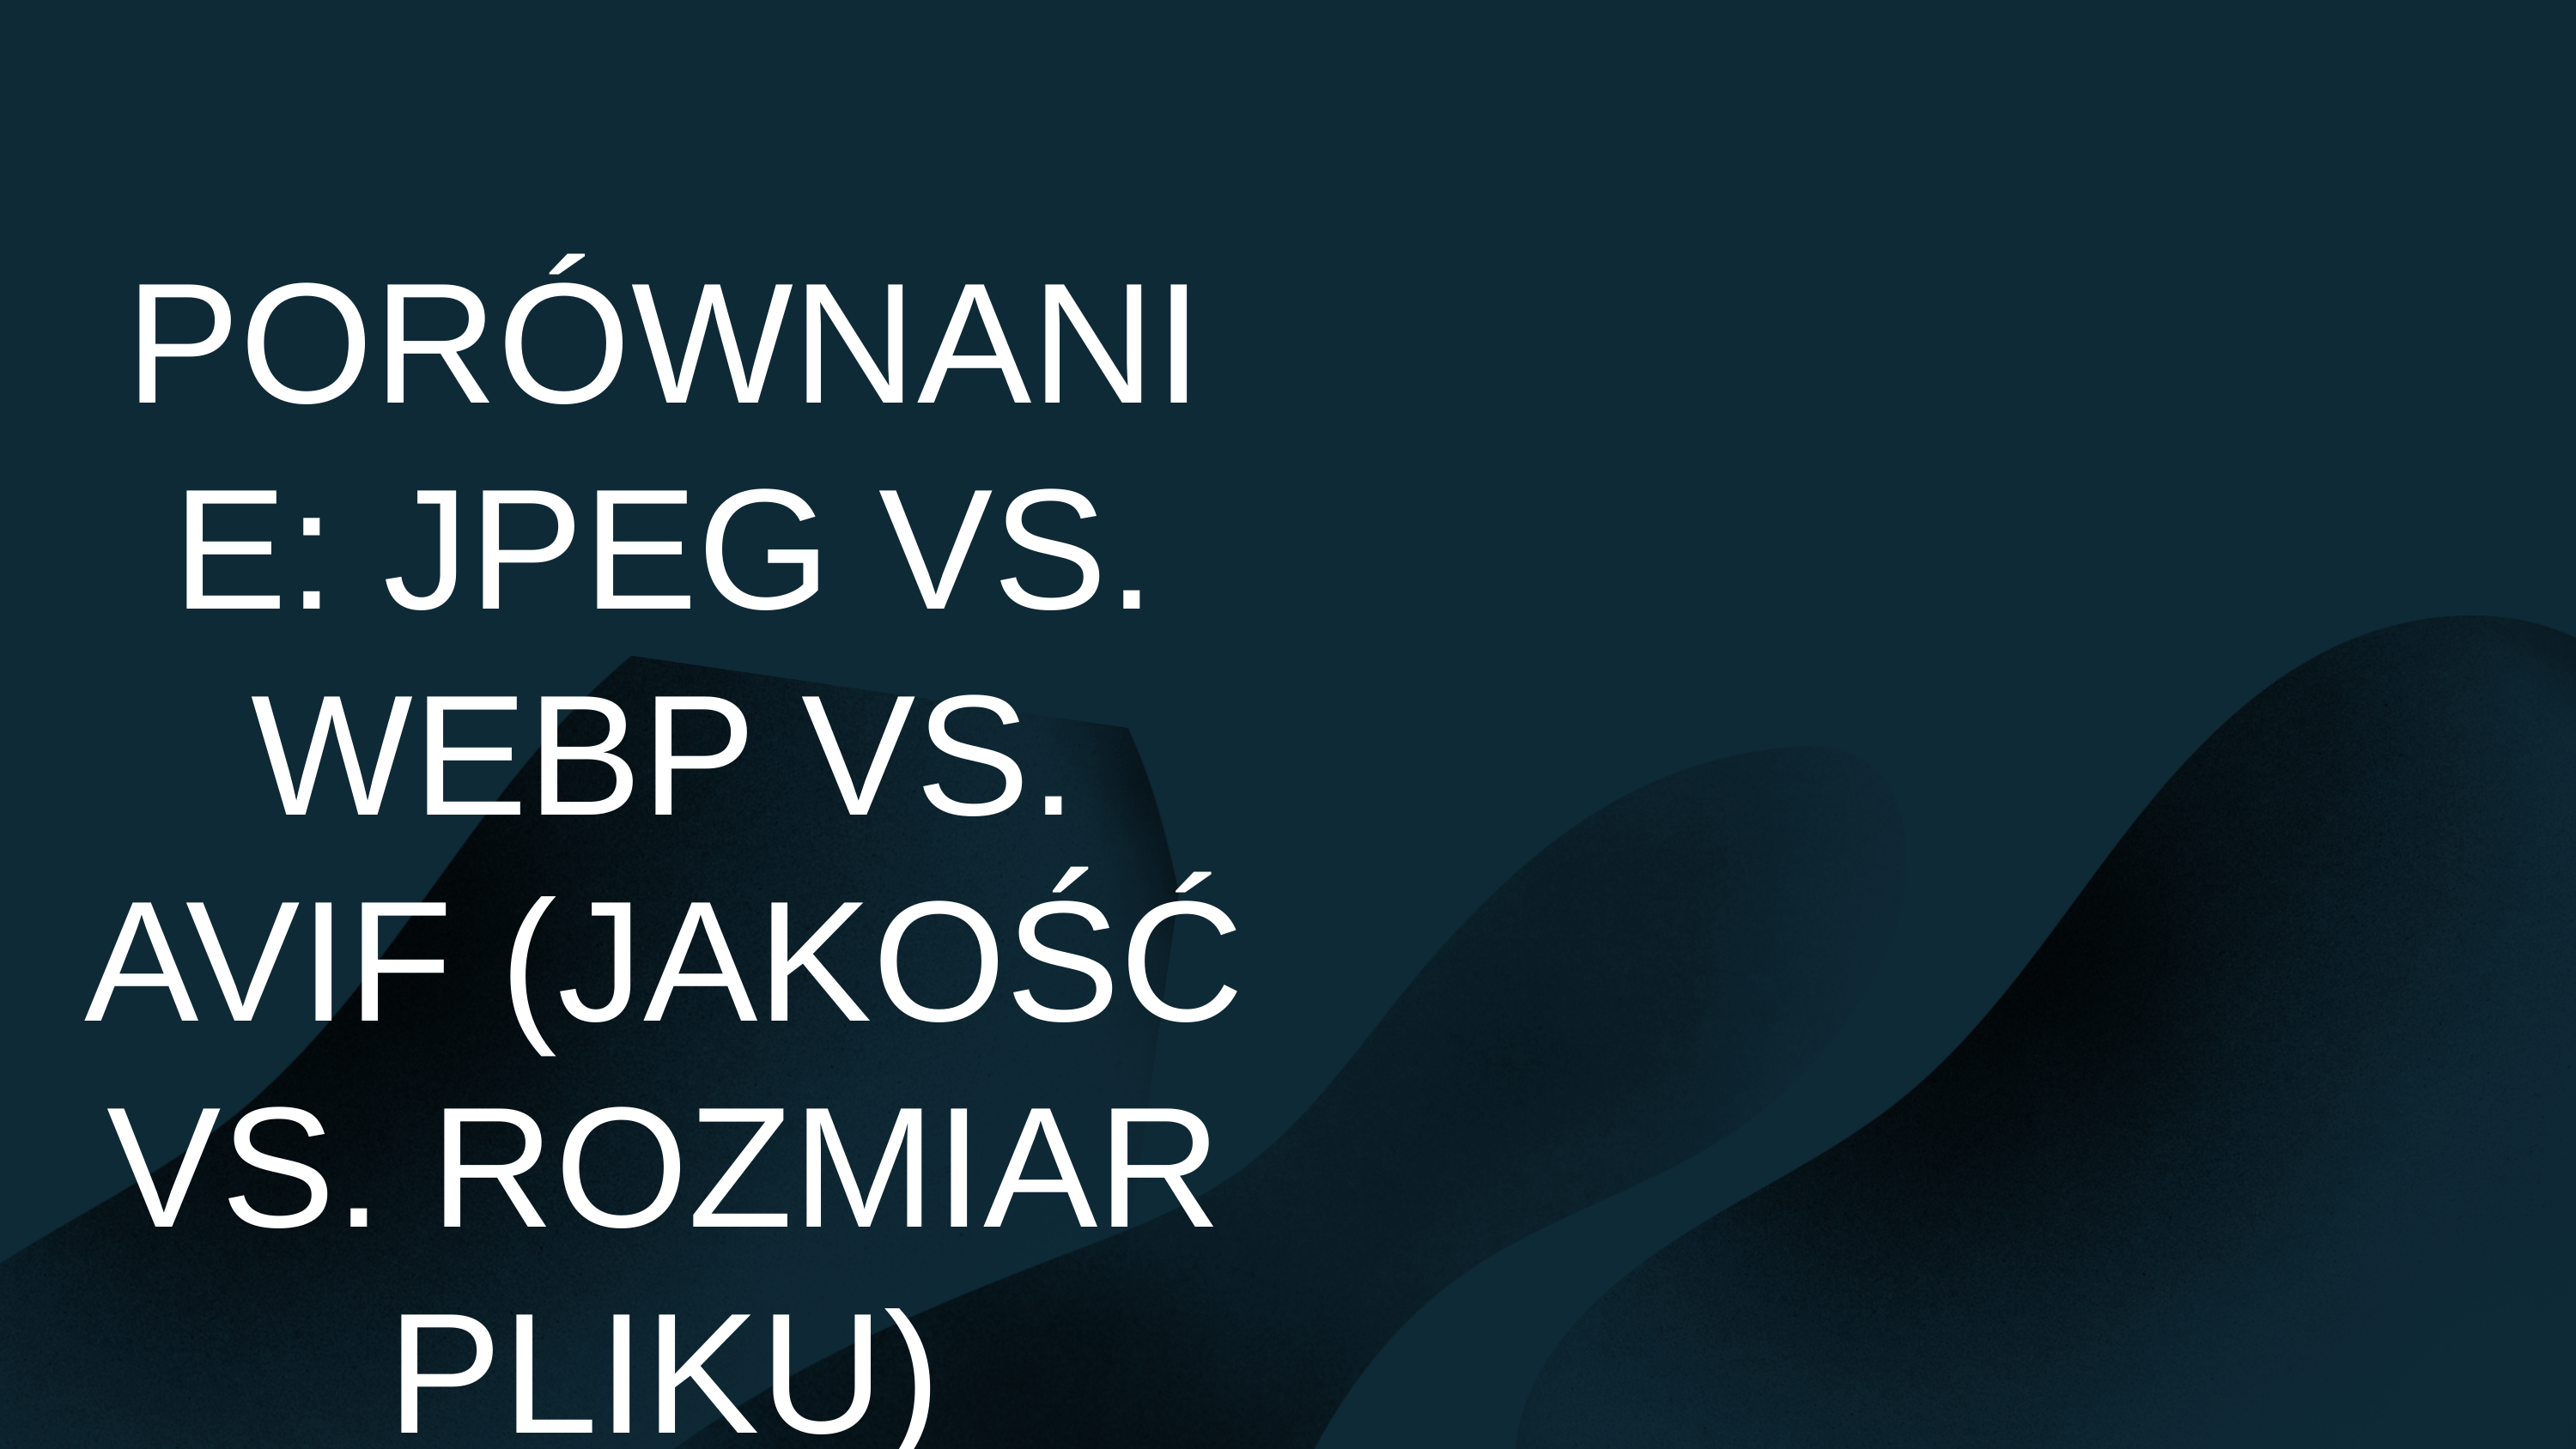

PORÓWNANIE: JPEG VS. WEBP VS. AVIF (JAKOŚĆ VS. ROZMIAR PLIKU)